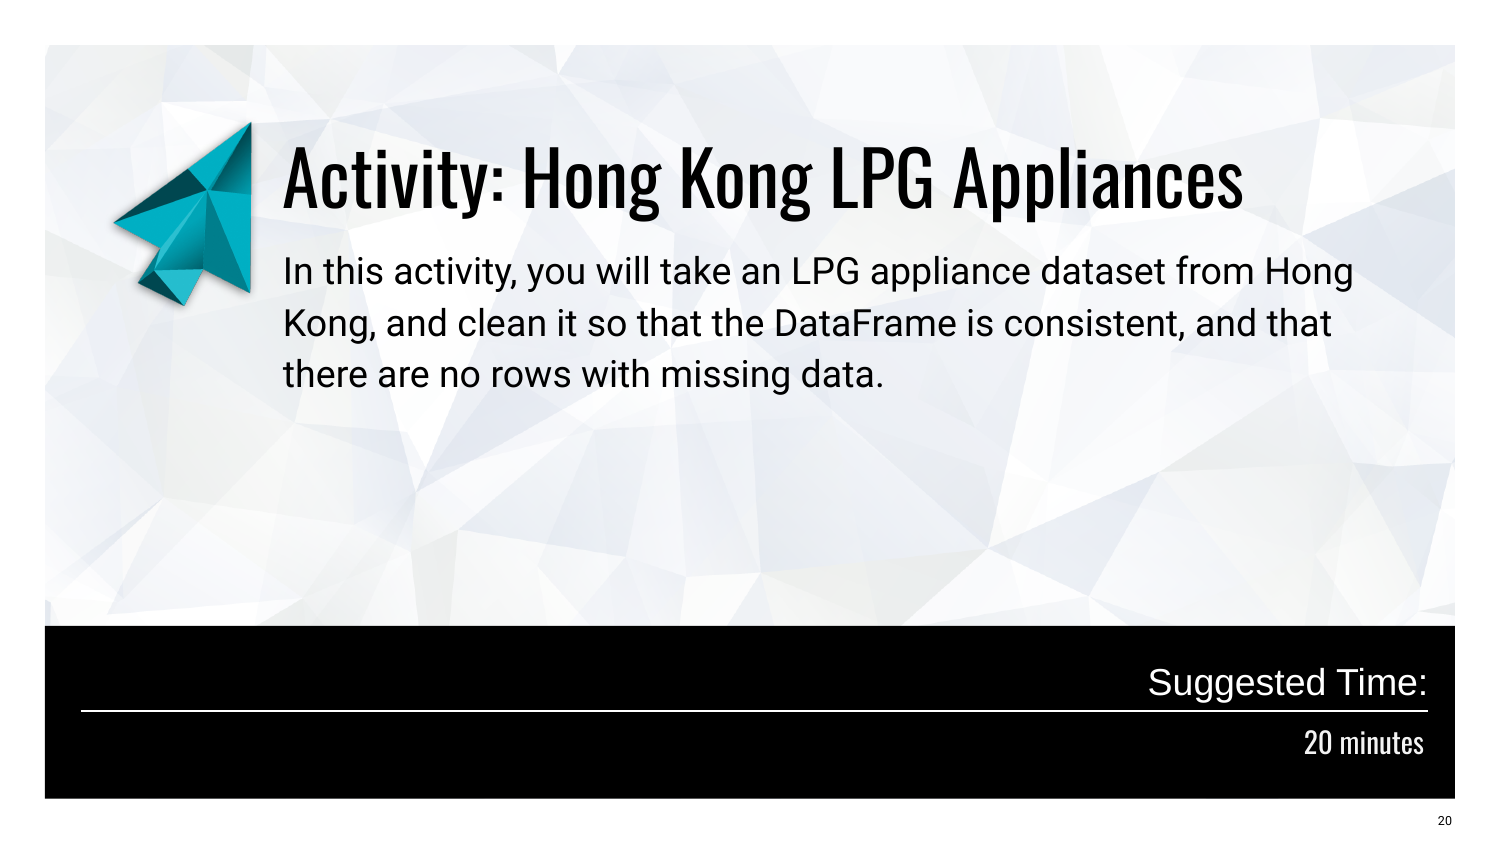

# Activity: Hong Kong LPG Appliances
In this activity, you will take an LPG appliance dataset from Hong Kong, and clean it so that the DataFrame is consistent, and that there are no rows with missing data.
20 minutes